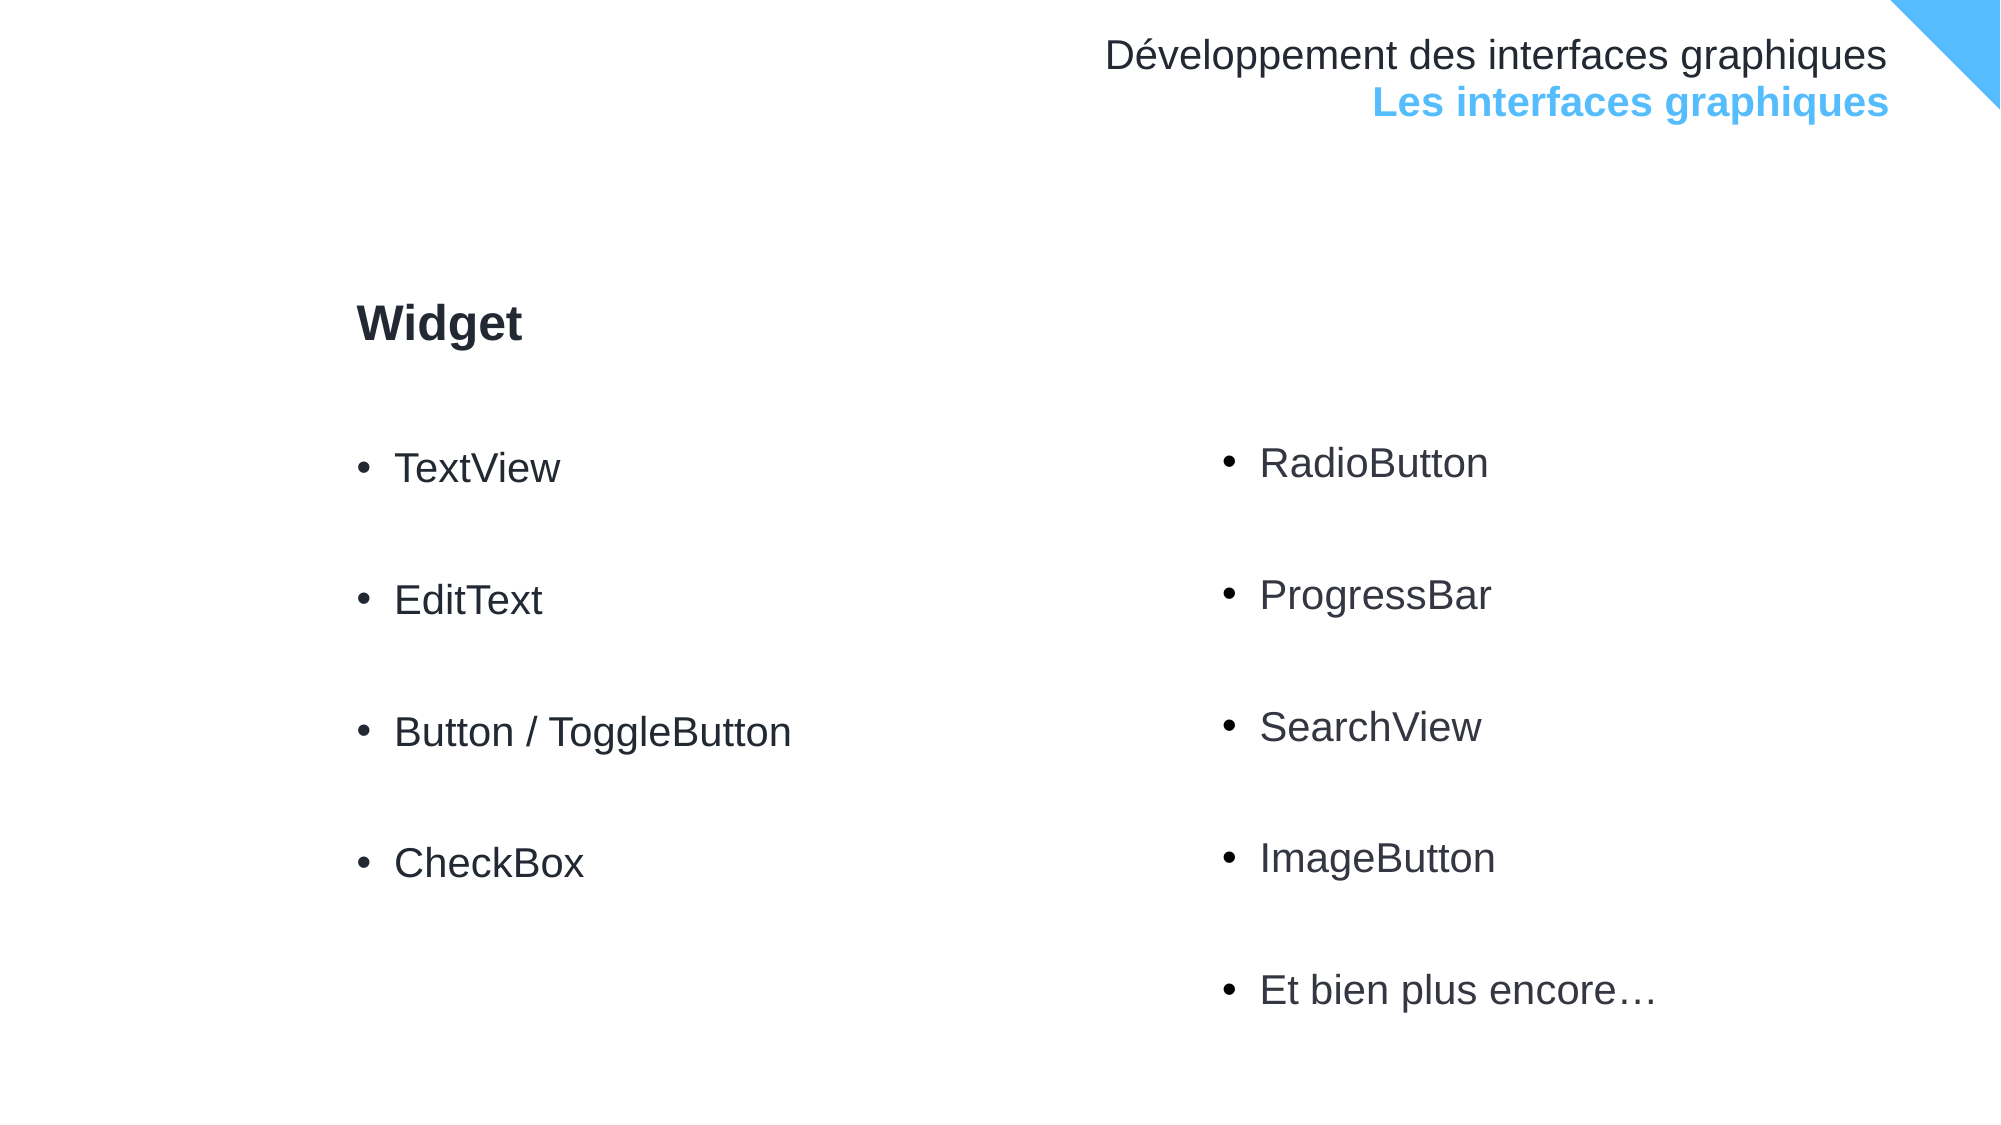

# Développement des interfaces graphiques
Les interfaces graphiques
Widget

TextView

EditText

Button / ToggleButton

CheckBox

RadioButton

ProgressBar

SearchView

ImageButton

Et bien plus encore…